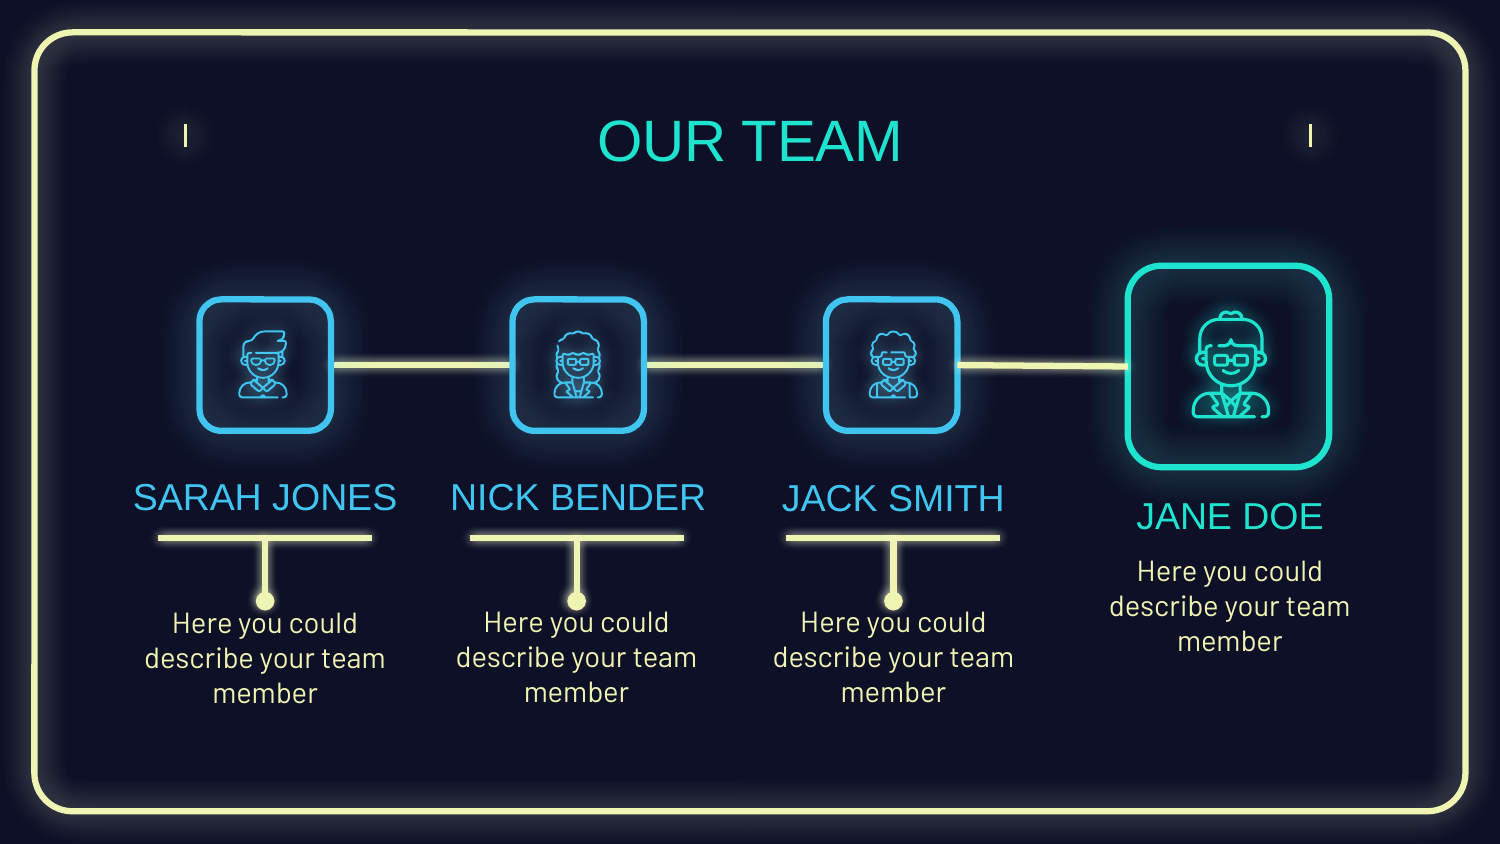

# OUR TEAM

SARAH JONES
NICK BENDER
JACK SMITH
JANE DOE
Here you could describe your team member
Here you could describe your team member
Here you could describe your team member
Here you could describe your team member